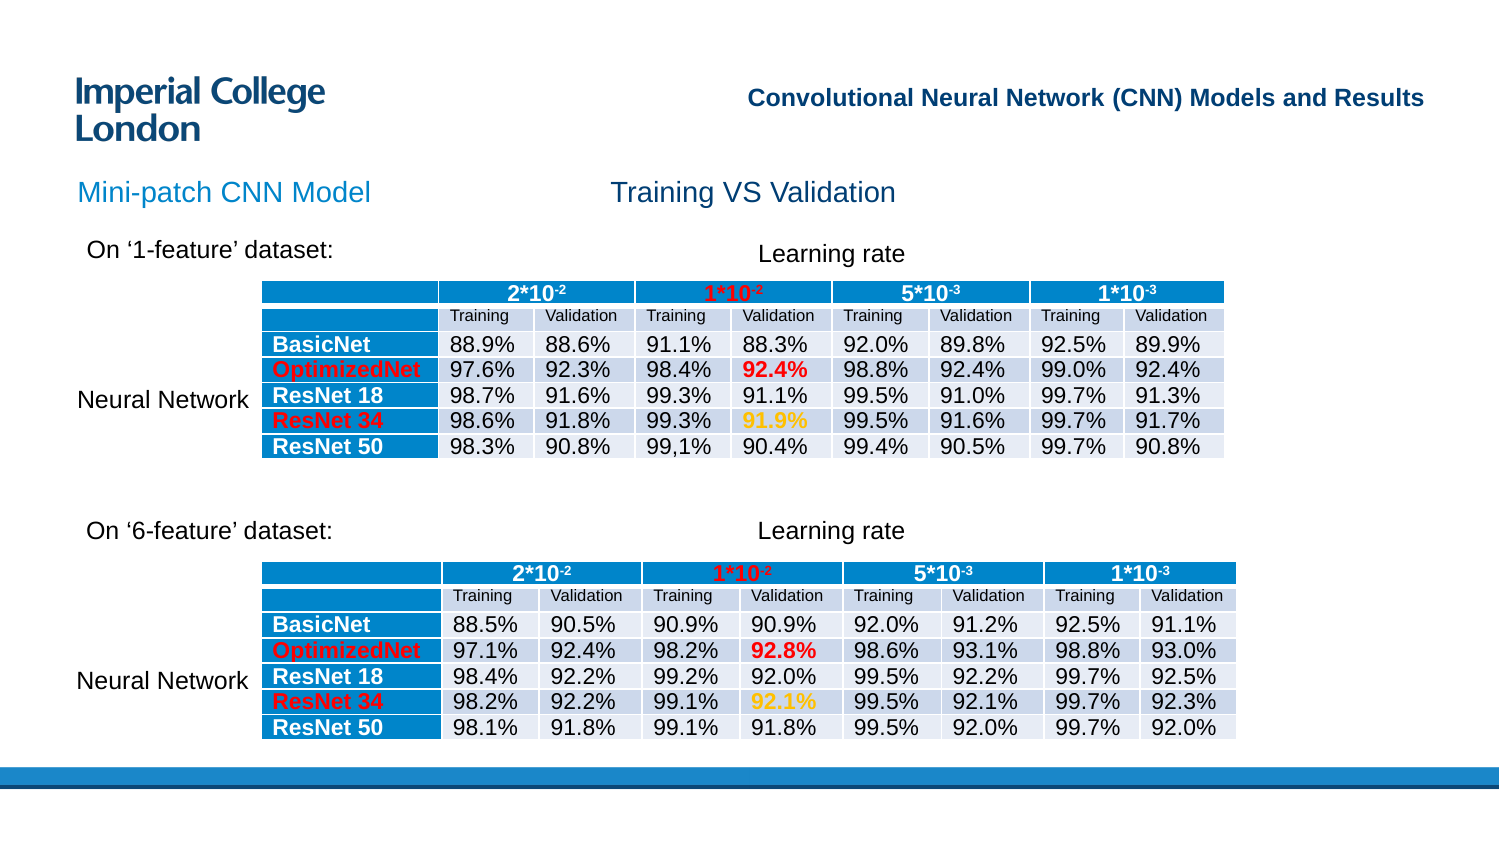

Convolutional Neural Network (CNN) Models and Results
Mini-patch CNN Model
Training VS Validation
On ‘1-feature’ dataset:
Learning rate
|  | 2\*10-2 |  | 1\*10-2 |  | 5\*10-3 |  | 1\*10-3 |  |
| --- | --- | --- | --- | --- | --- | --- | --- | --- |
|  | Training | Validation | Training | Validation | Training | Validation | Training | Validation |
| BasicNet | 88.9% | 88.6% | 91.1% | 88.3% | 92.0% | 89.8% | 92.5% | 89.9% |
| OptimizedNet | 97.6% | 92.3% | 98.4% | 92.4% | 98.8% | 92.4% | 99.0% | 92.4% |
| ResNet 18 | 98.7% | 91.6% | 99.3% | 91.1% | 99.5% | 91.0% | 99.7% | 91.3% |
| ResNet 34 | 98.6% | 91.8% | 99.3% | 91.9% | 99.5% | 91.6% | 99.7% | 91.7% |
| ResNet 50 | 98.3% | 90.8% | 99,1% | 90.4% | 99.4% | 90.5% | 99.7% | 90.8% |
Neural Network
Learning rate
On ‘6-feature’ dataset:
Neural Network
|  | 2\*10-2 |  | 1\*10-2 |  | 5\*10-3 |  | 1\*10-3 |  |
| --- | --- | --- | --- | --- | --- | --- | --- | --- |
|  | Training | Validation | Training | Validation | Training | Validation | Training | Validation |
| BasicNet | 88.5% | 90.5% | 90.9% | 90.9% | 92.0% | 91.2% | 92.5% | 91.1% |
| OptimizedNet | 97.1% | 92.4% | 98.2% | 92.8% | 98.6% | 93.1% | 98.8% | 93.0% |
| ResNet 18 | 98.4% | 92.2% | 99.2% | 92.0% | 99.5% | 92.2% | 99.7% | 92.5% |
| ResNet 34 | 98.2% | 92.2% | 99.1% | 92.1% | 99.5% | 92.1% | 99.7% | 92.3% |
| ResNet 50 | 98.1% | 91.8% | 99.1% | 91.8% | 99.5% | 92.0% | 99.7% | 92.0% |